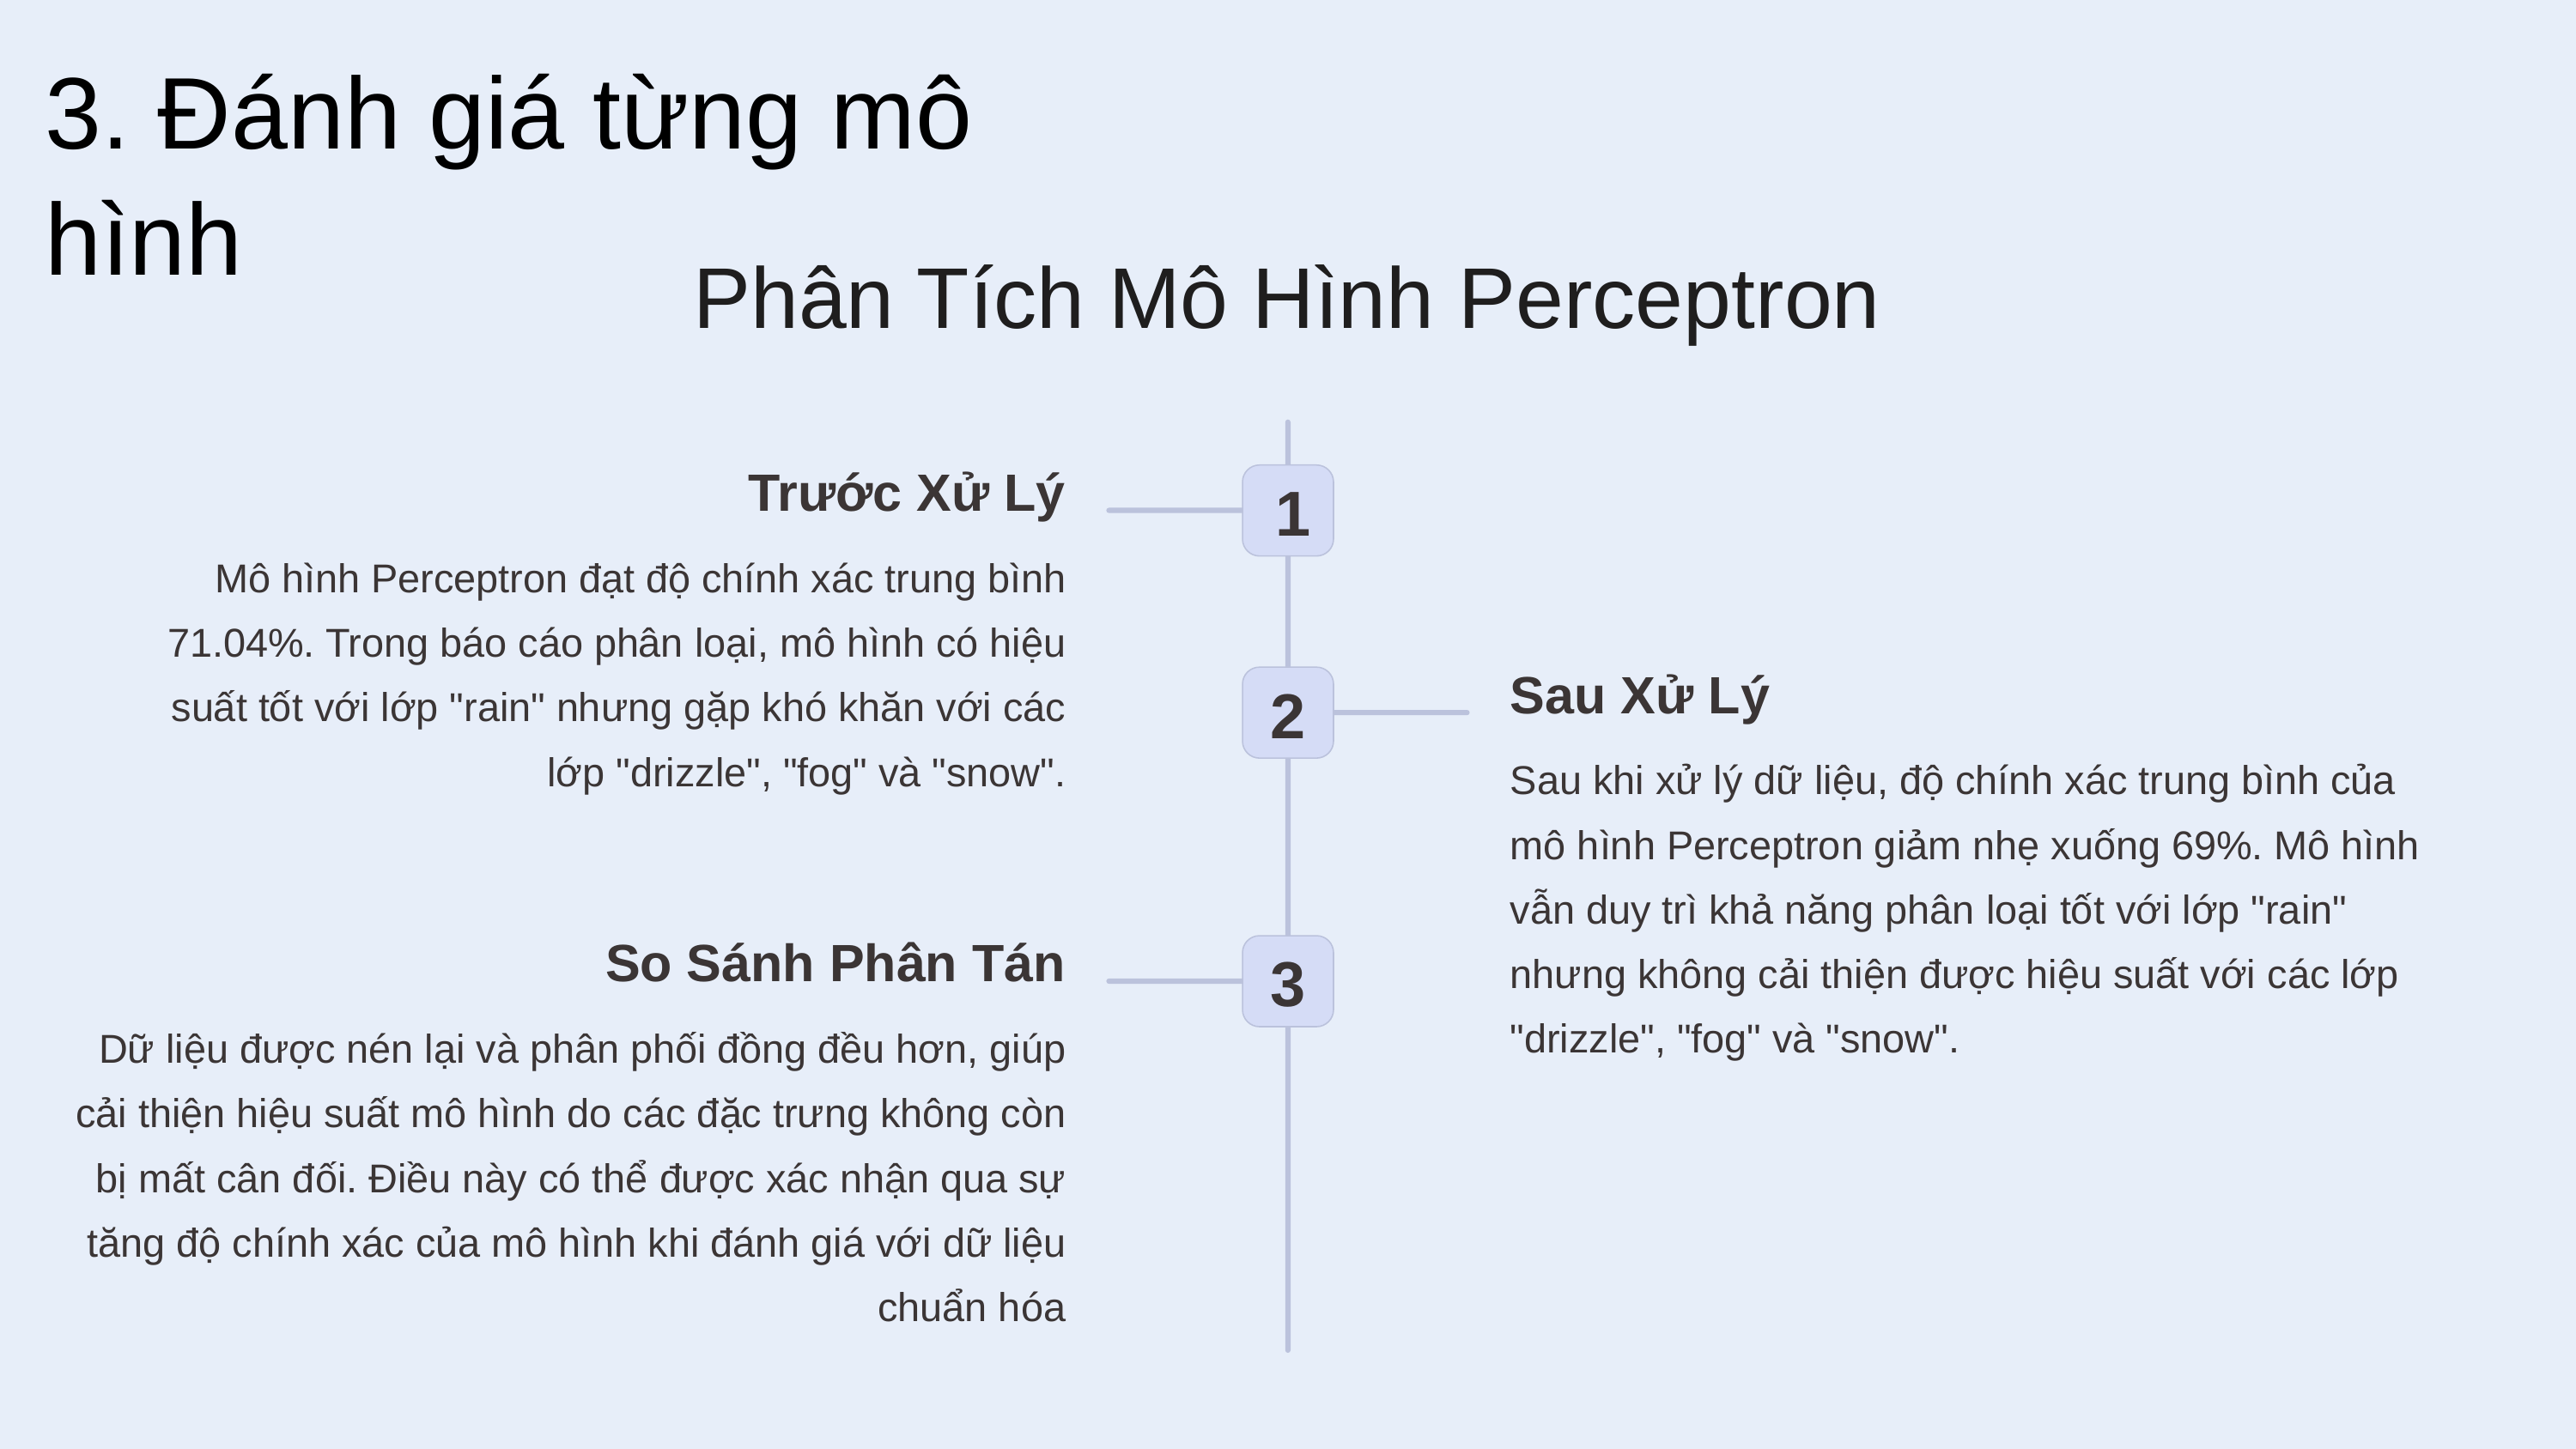

3. Đánh giá từng mô hình
Phân Tích Mô Hình Perceptron

Trước Xử Lý

1

Mô hình Perceptron đạt độ chính xác trung bình 71.04%. Trong báo cáo phân loại, mô hình có hiệu suất tốt với lớp "rain" nhưng gặp khó khăn với các lớp "drizzle", "fog" và "snow".
Sau Xử Lý

2

Sau khi xử lý dữ liệu, độ chính xác trung bình của mô hình Perceptron giảm nhẹ xuống 69%. Mô hình vẫn duy trì khả năng phân loại tốt với lớp "rain" nhưng không cải thiện được hiệu suất với các lớp "drizzle", "fog" và "snow".
So Sánh Phân Tán

3

 Dữ liệu được nén lại và phân phối đồng đều hơn, giúp cải thiện hiệu suất mô hình do các đặc trưng không còn bị mất cân đối. Điều này có thể được xác nhận qua sự tăng độ chính xác của mô hình khi đánh giá với dữ liệu chuẩn hóa